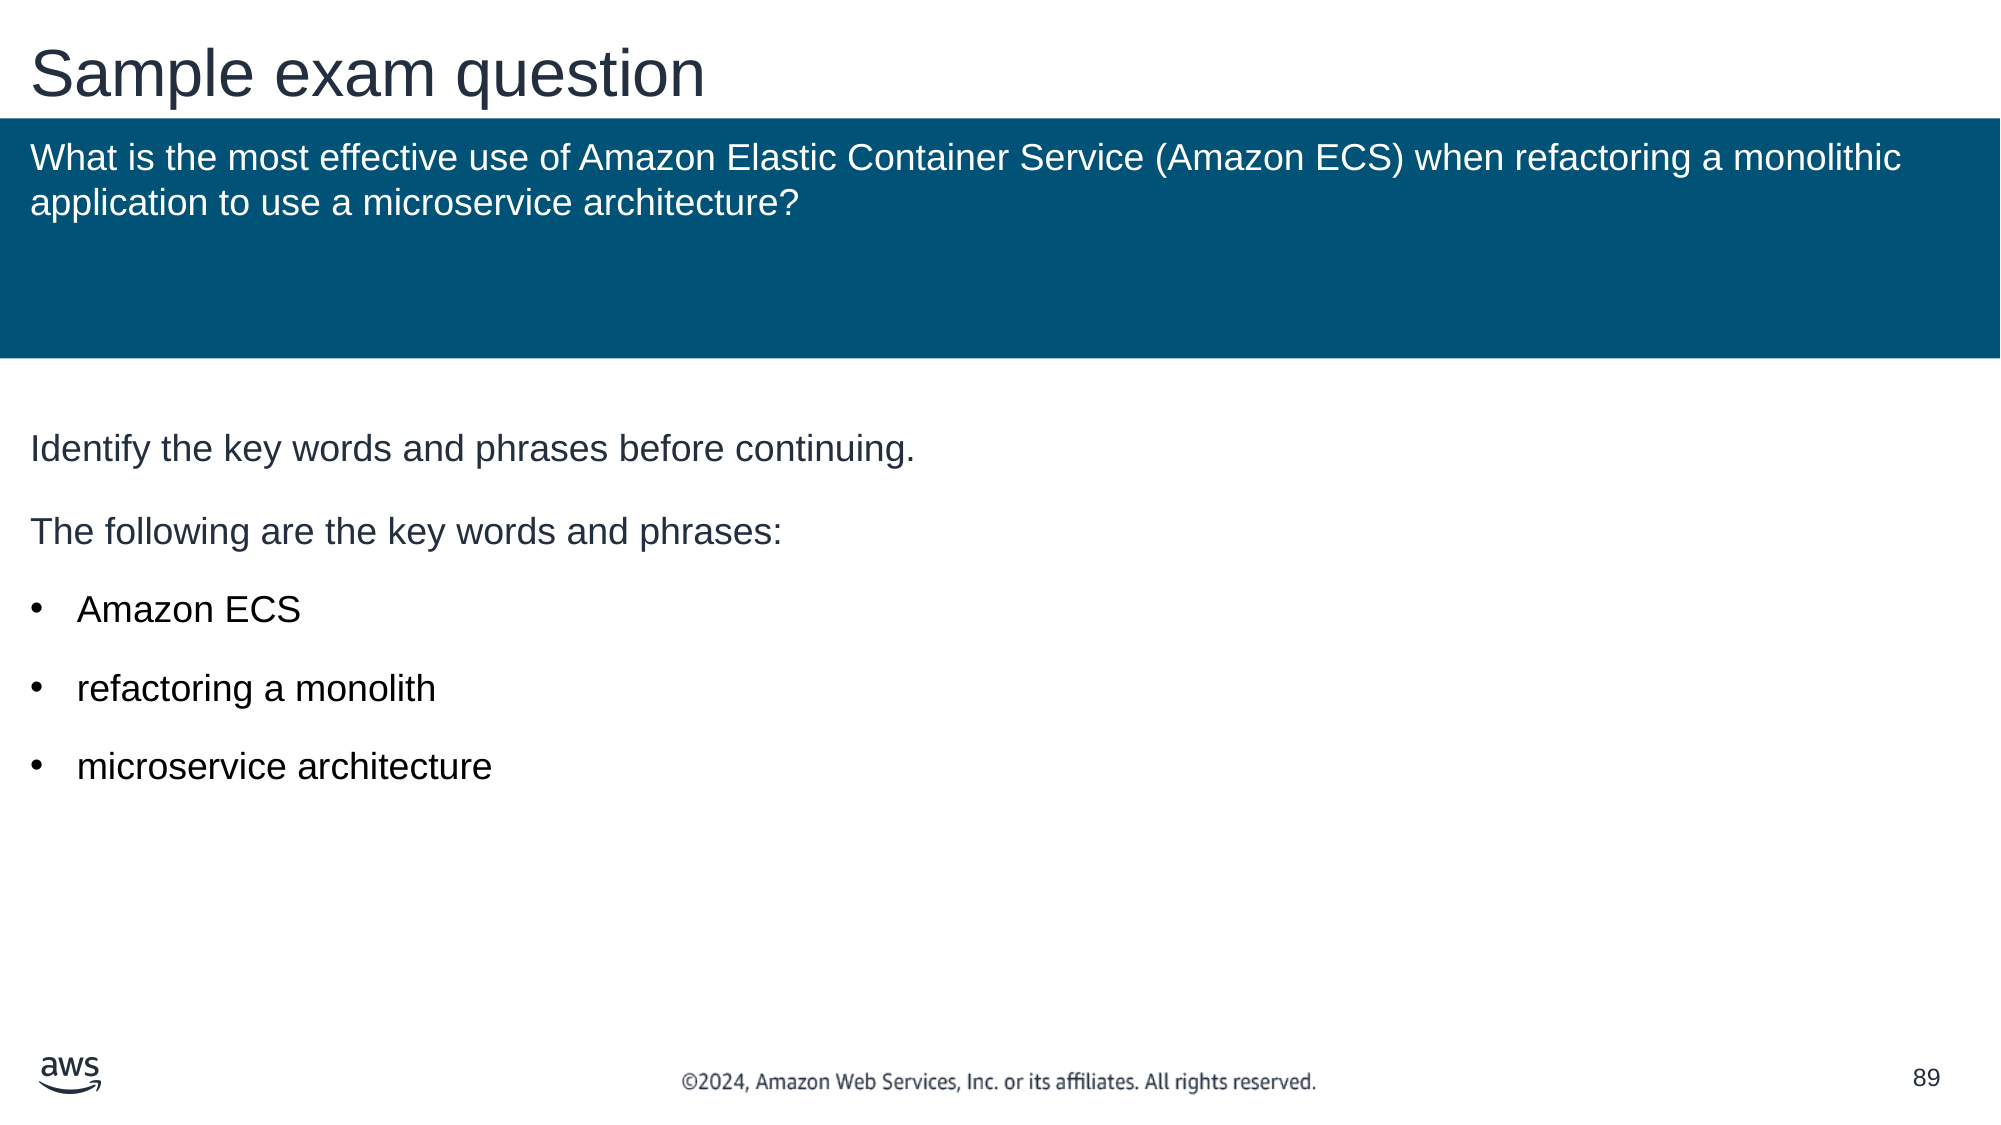

# Sample exam question
What is the most effective use of Amazon Elastic Container Service (Amazon ECS) when refactoring a monolithic application to use a microservice architecture?
Identify the key words and phrases before continuing.
The following are the key words and phrases:
Amazon ECS
refactoring a monolith
microservice architecture
89